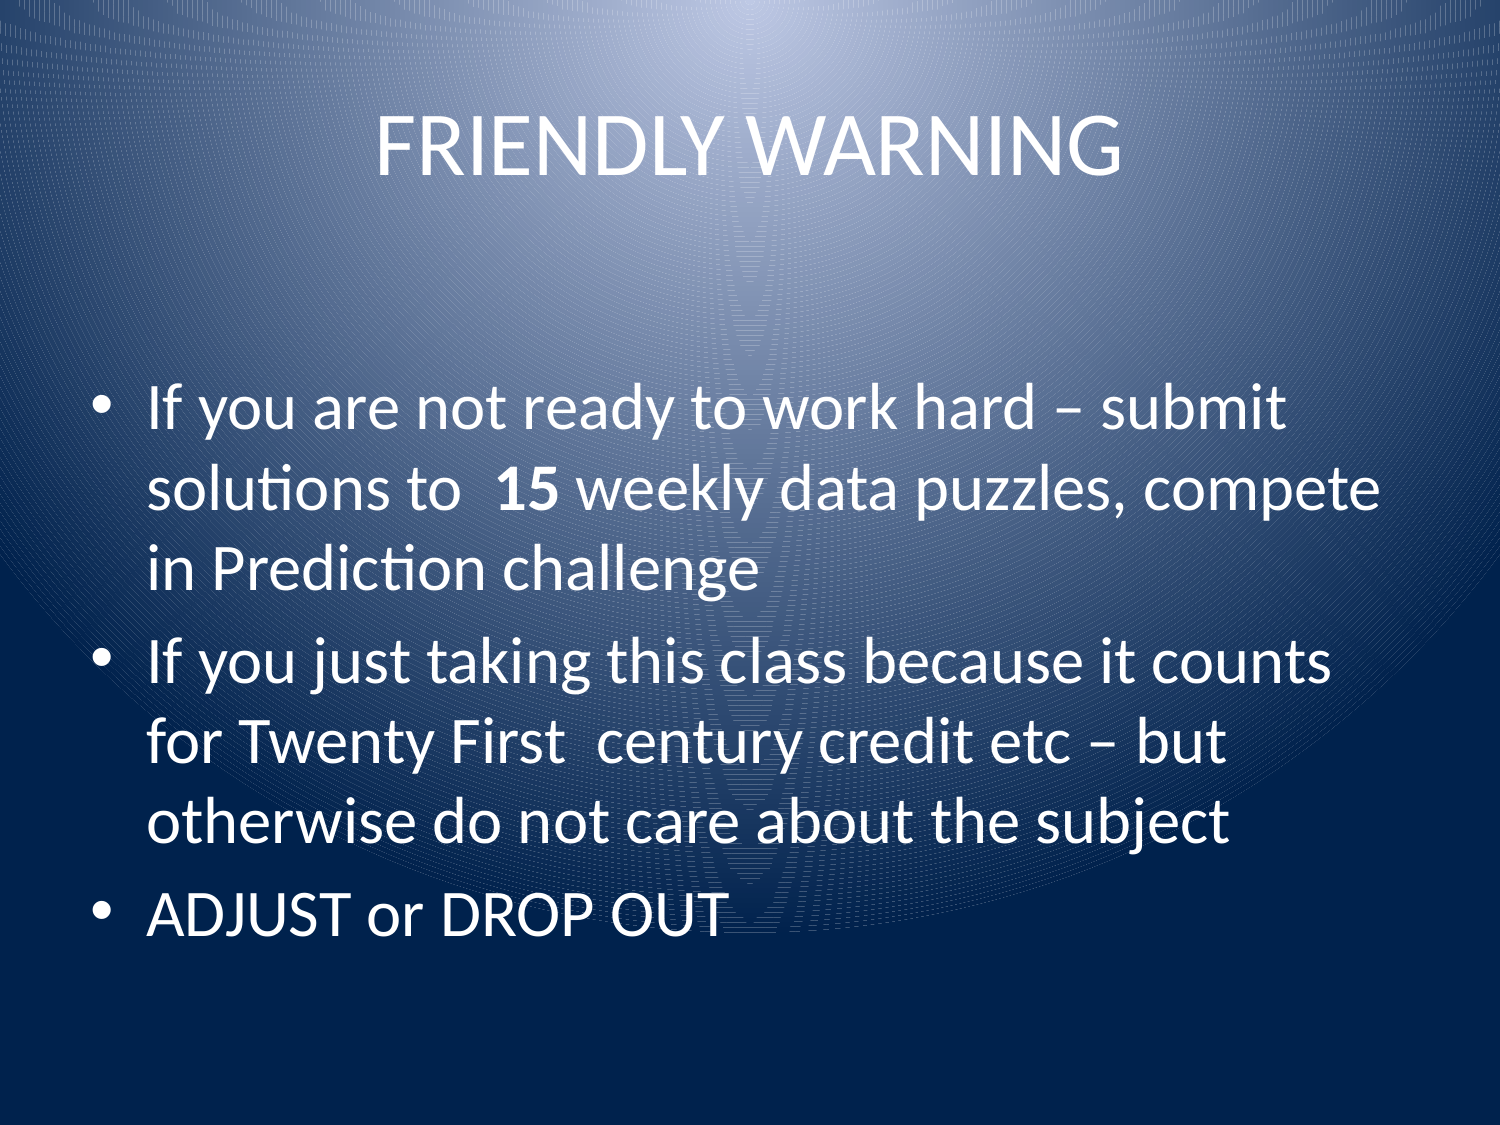

# FRIENDLY WARNING

If you are not ready to work hard – submit solutions to  15 weekly data puzzles, compete in Prediction challenge
If you just taking this class because it counts for Twenty First  century credit etc – but otherwise do not care about the subject
ADJUST or DROP OUT